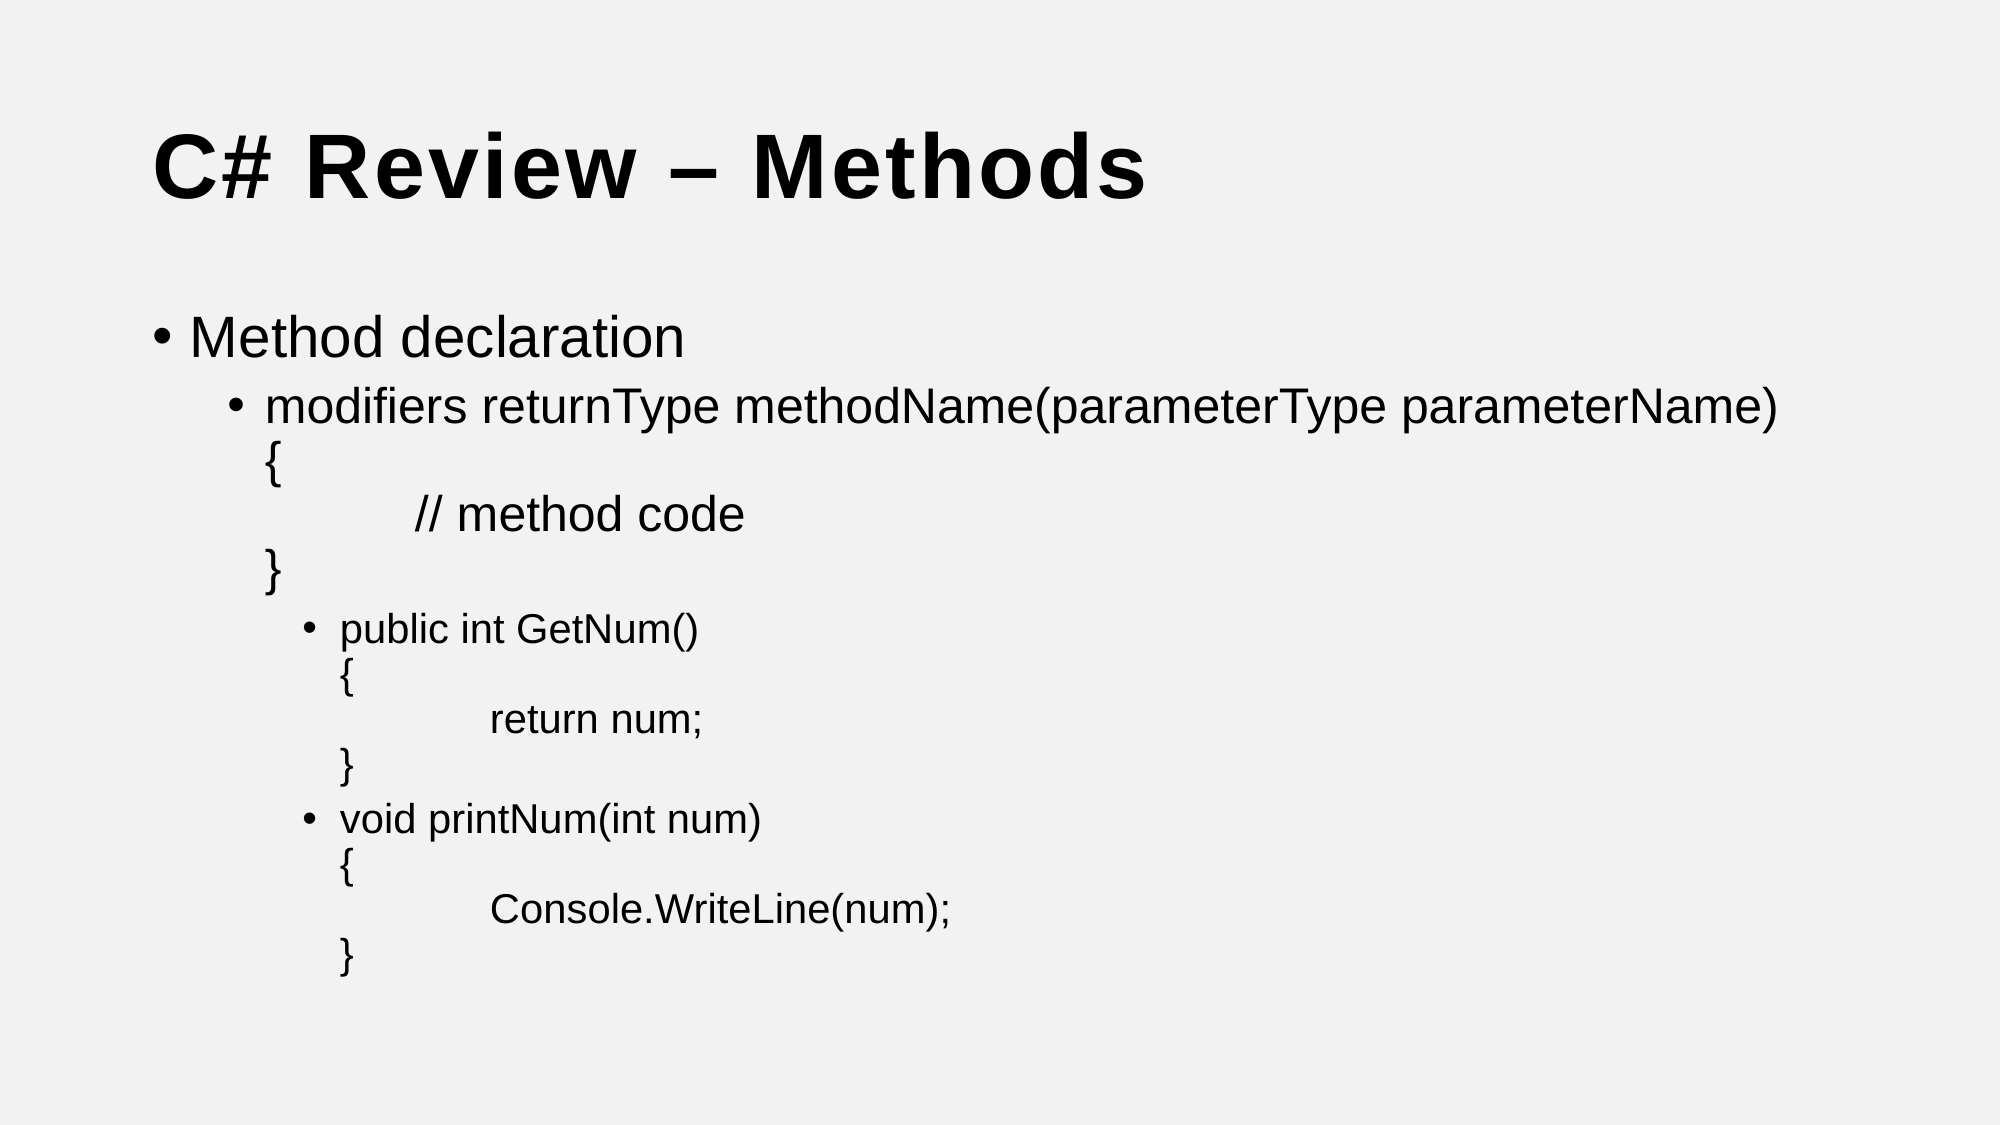

# C# Review – Methods
Method declaration
modifiers returnType methodName(parameterType parameterName)
{
	// method code
}
public int GetNum()
{
	return num;
}
void printNum(int num)
{
	Console.WriteLine(num);
}